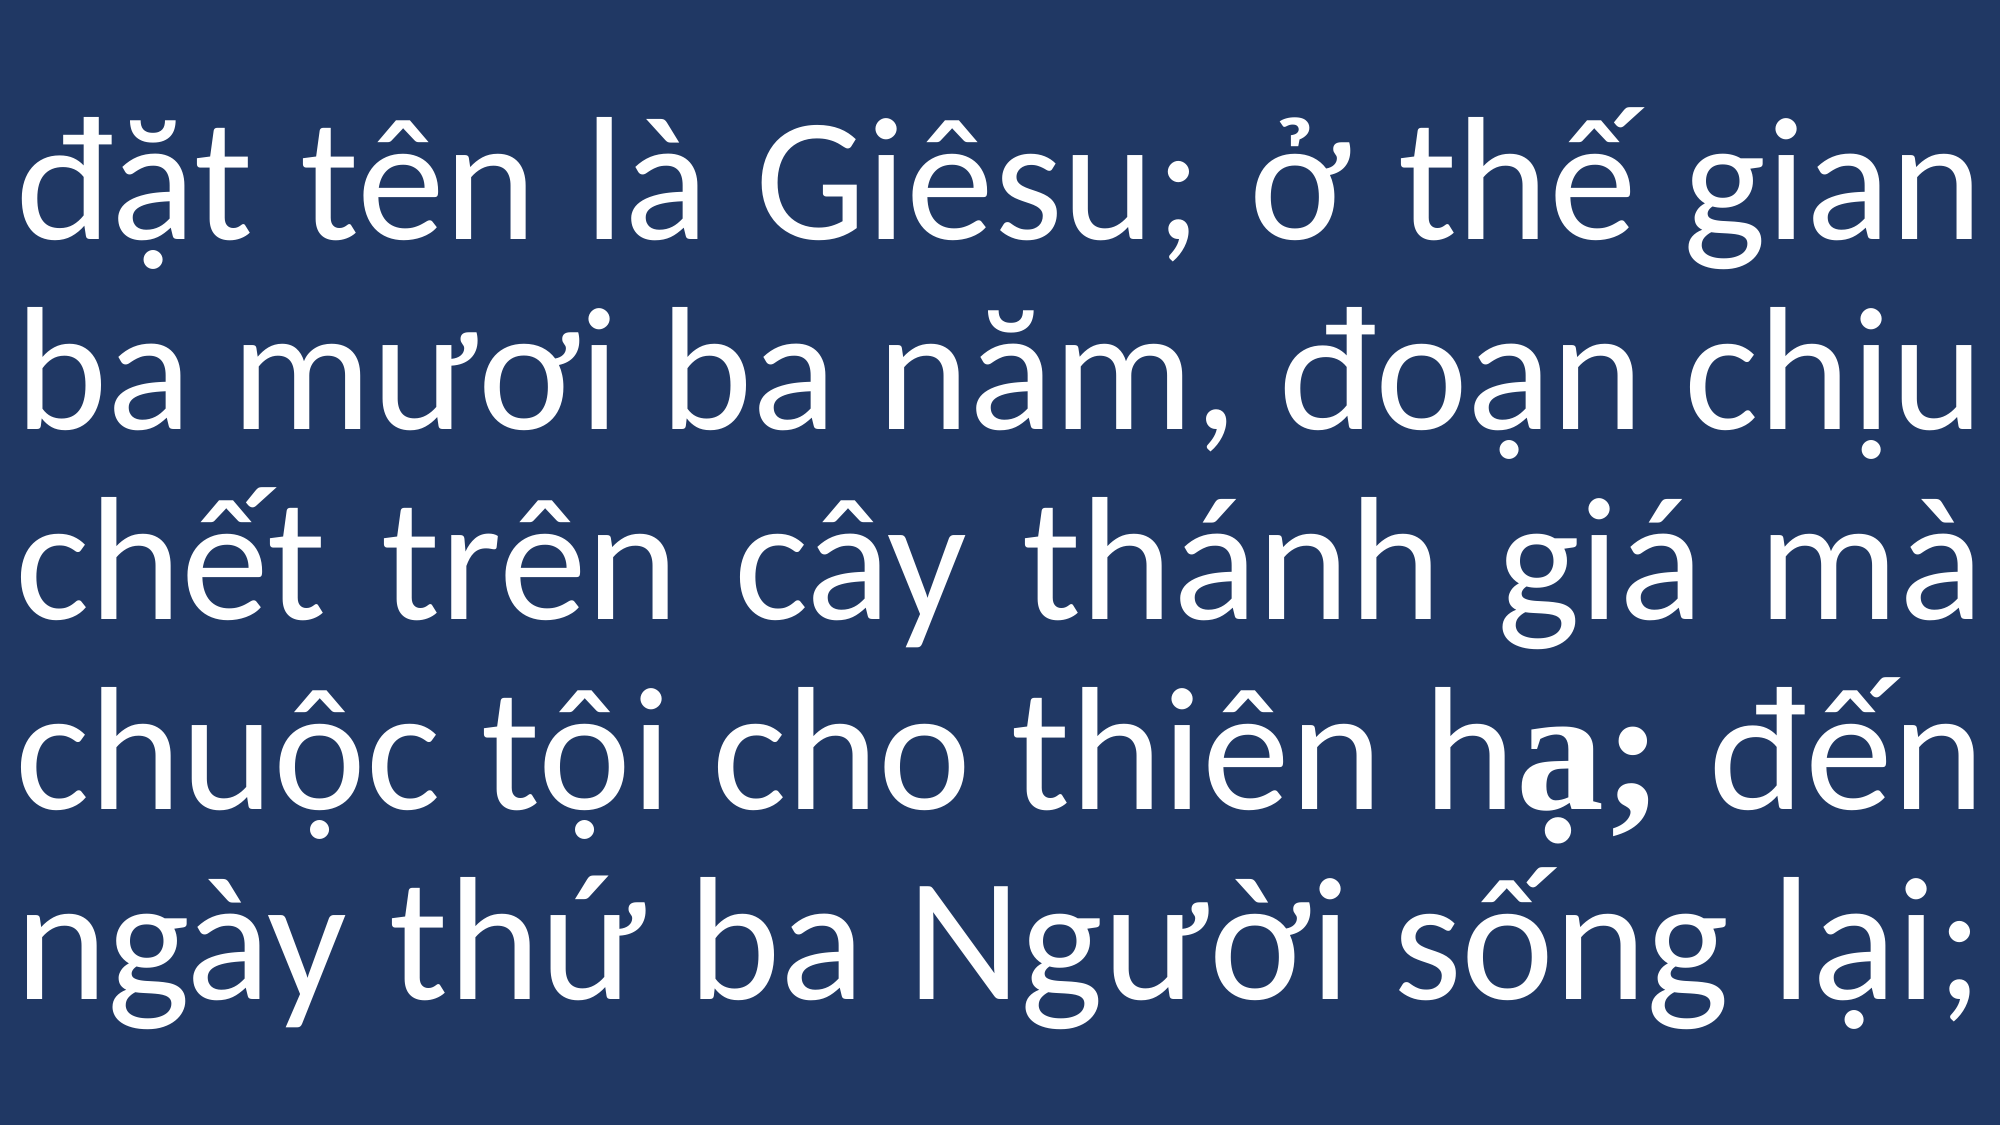

# đặt tên là Giêsu; ở thế gian ba mươi ba năm, đoạn chịu chết trên cây thánh giá mà chuộc tội cho thiên hạ; đến ngày thứ ba Người sống lại;